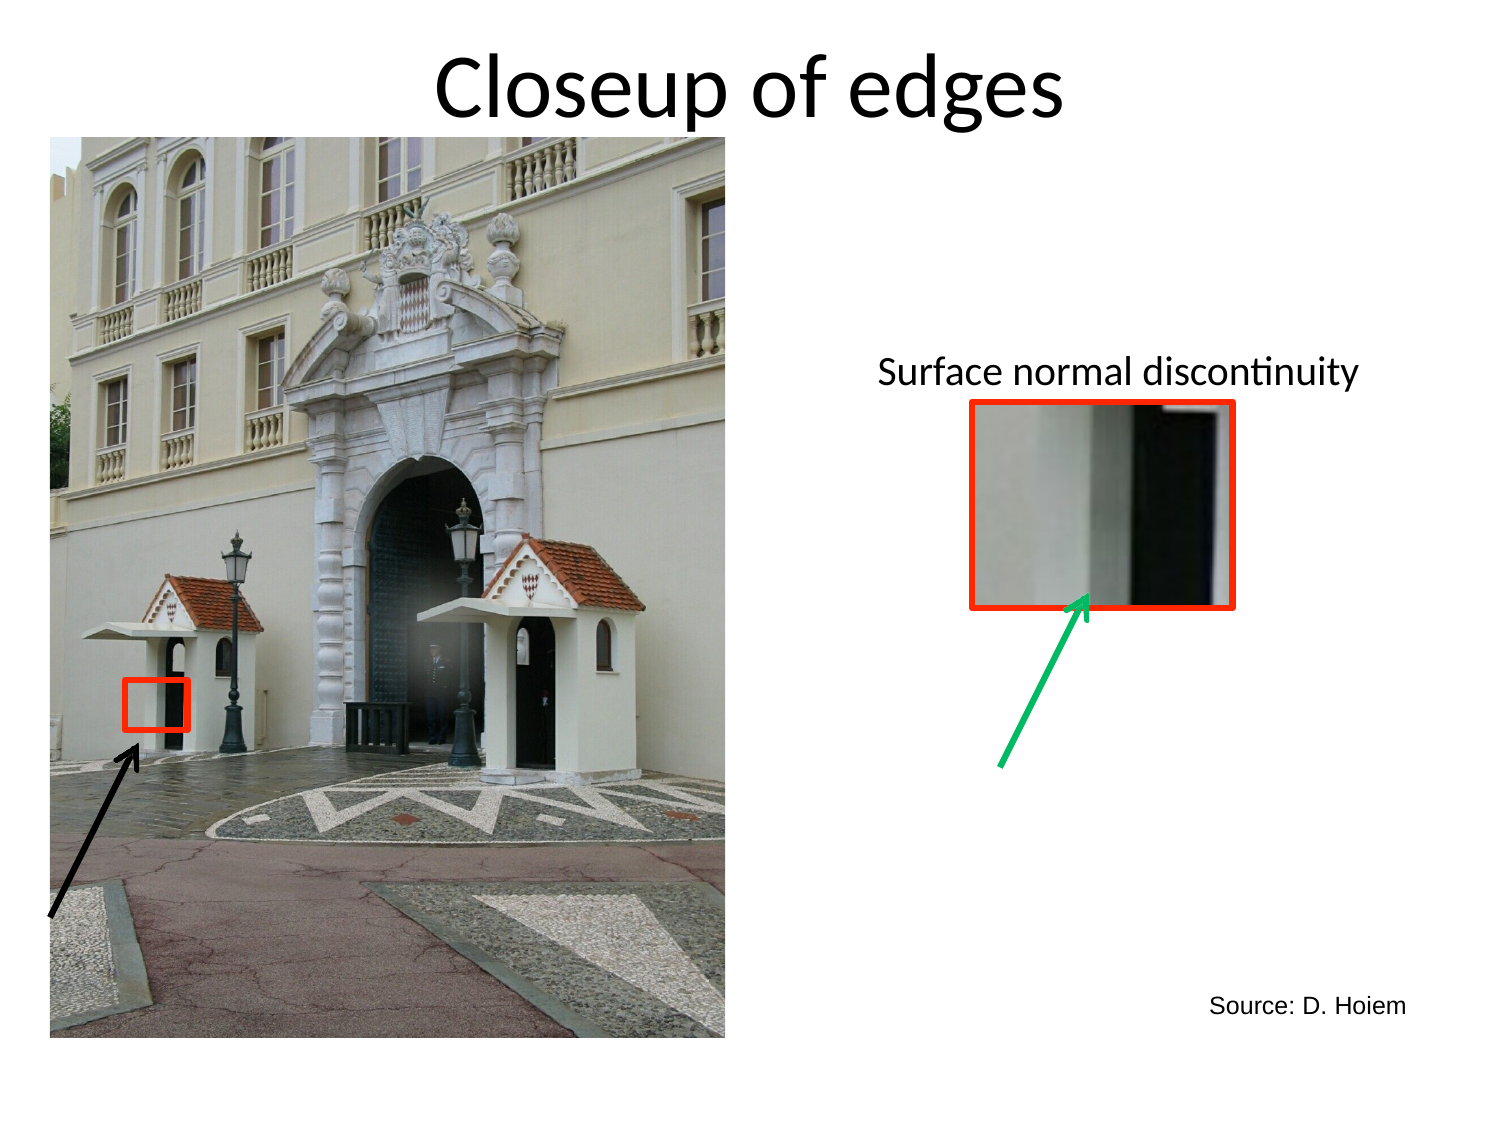

# Closeup of edges

Surface normal discontinuity
Source: D. Hoiem
6
2-­‐Oct-­‐14
Lecture 5 -
Fei-Fei Li